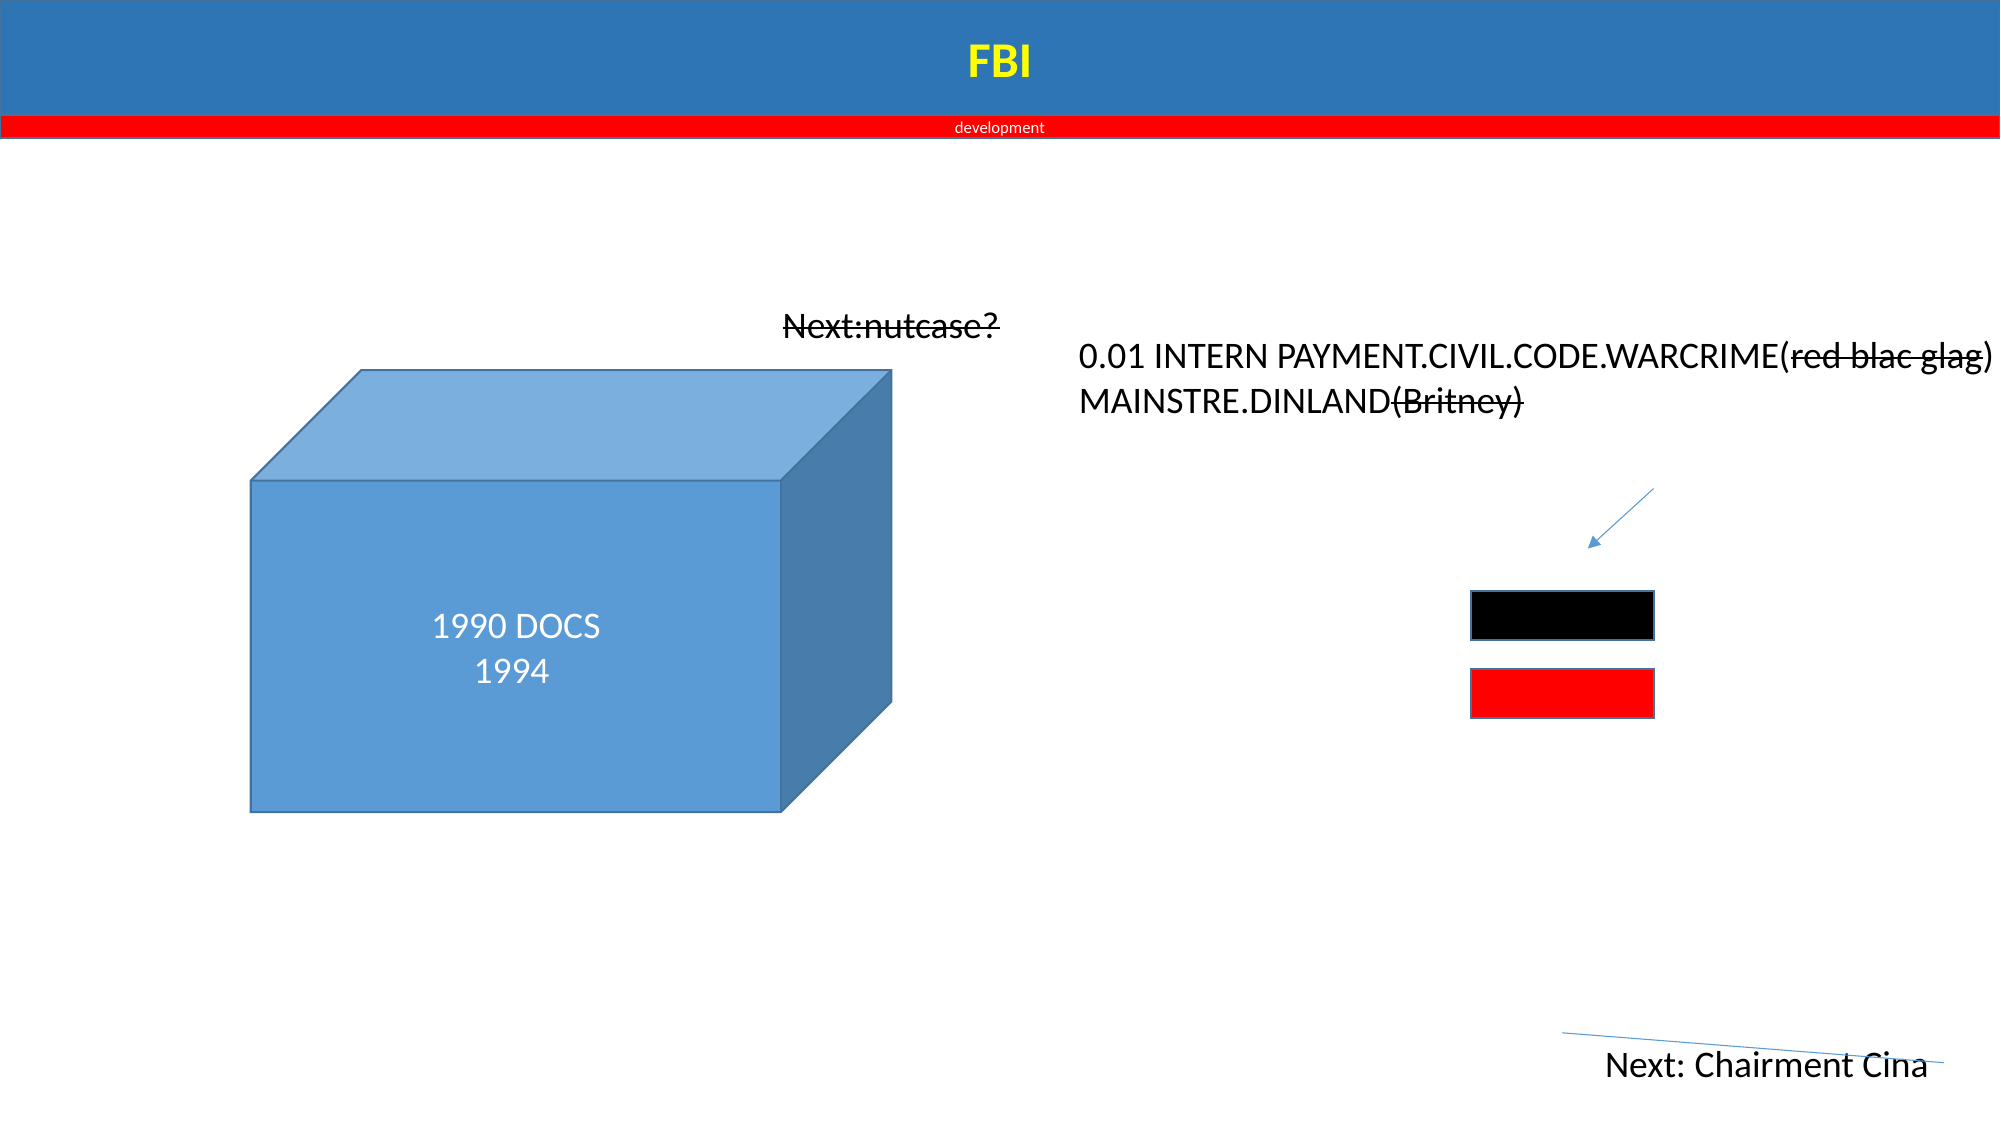

FBI
development
Next:nutcase?
0.01 INTERN PAYMENT.CIVIL.CODE.WARCRIME(red blac glag)
MAINSTRE.DINLAND(Britney)
1990 DOCS
1994

Next: Chairment Cina